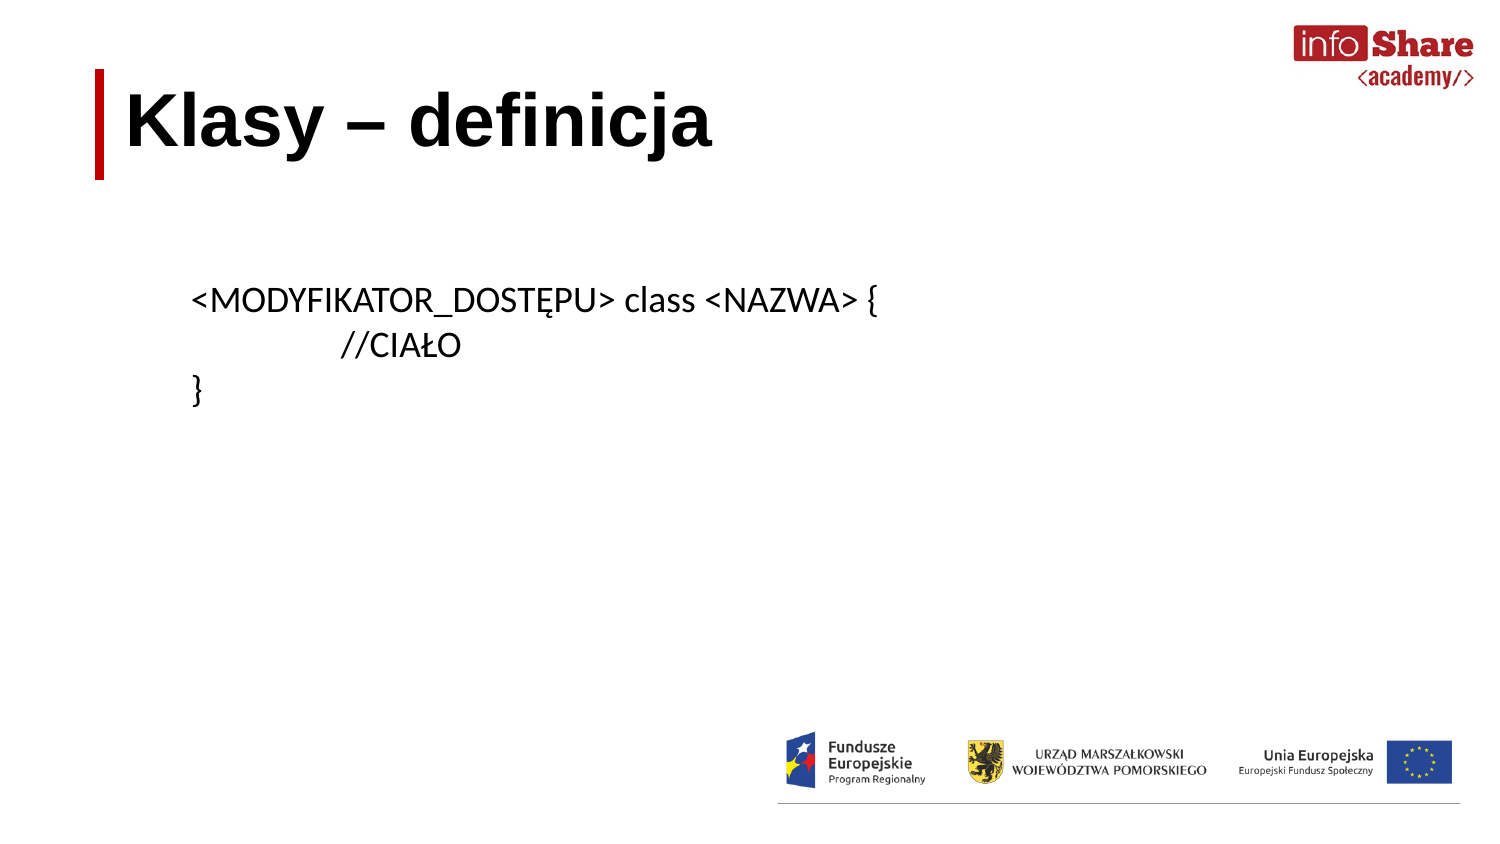

Klasy – definicja
<MODYFIKATOR_DOSTĘPU> class <NAZWA> {
	//CIAŁO
}